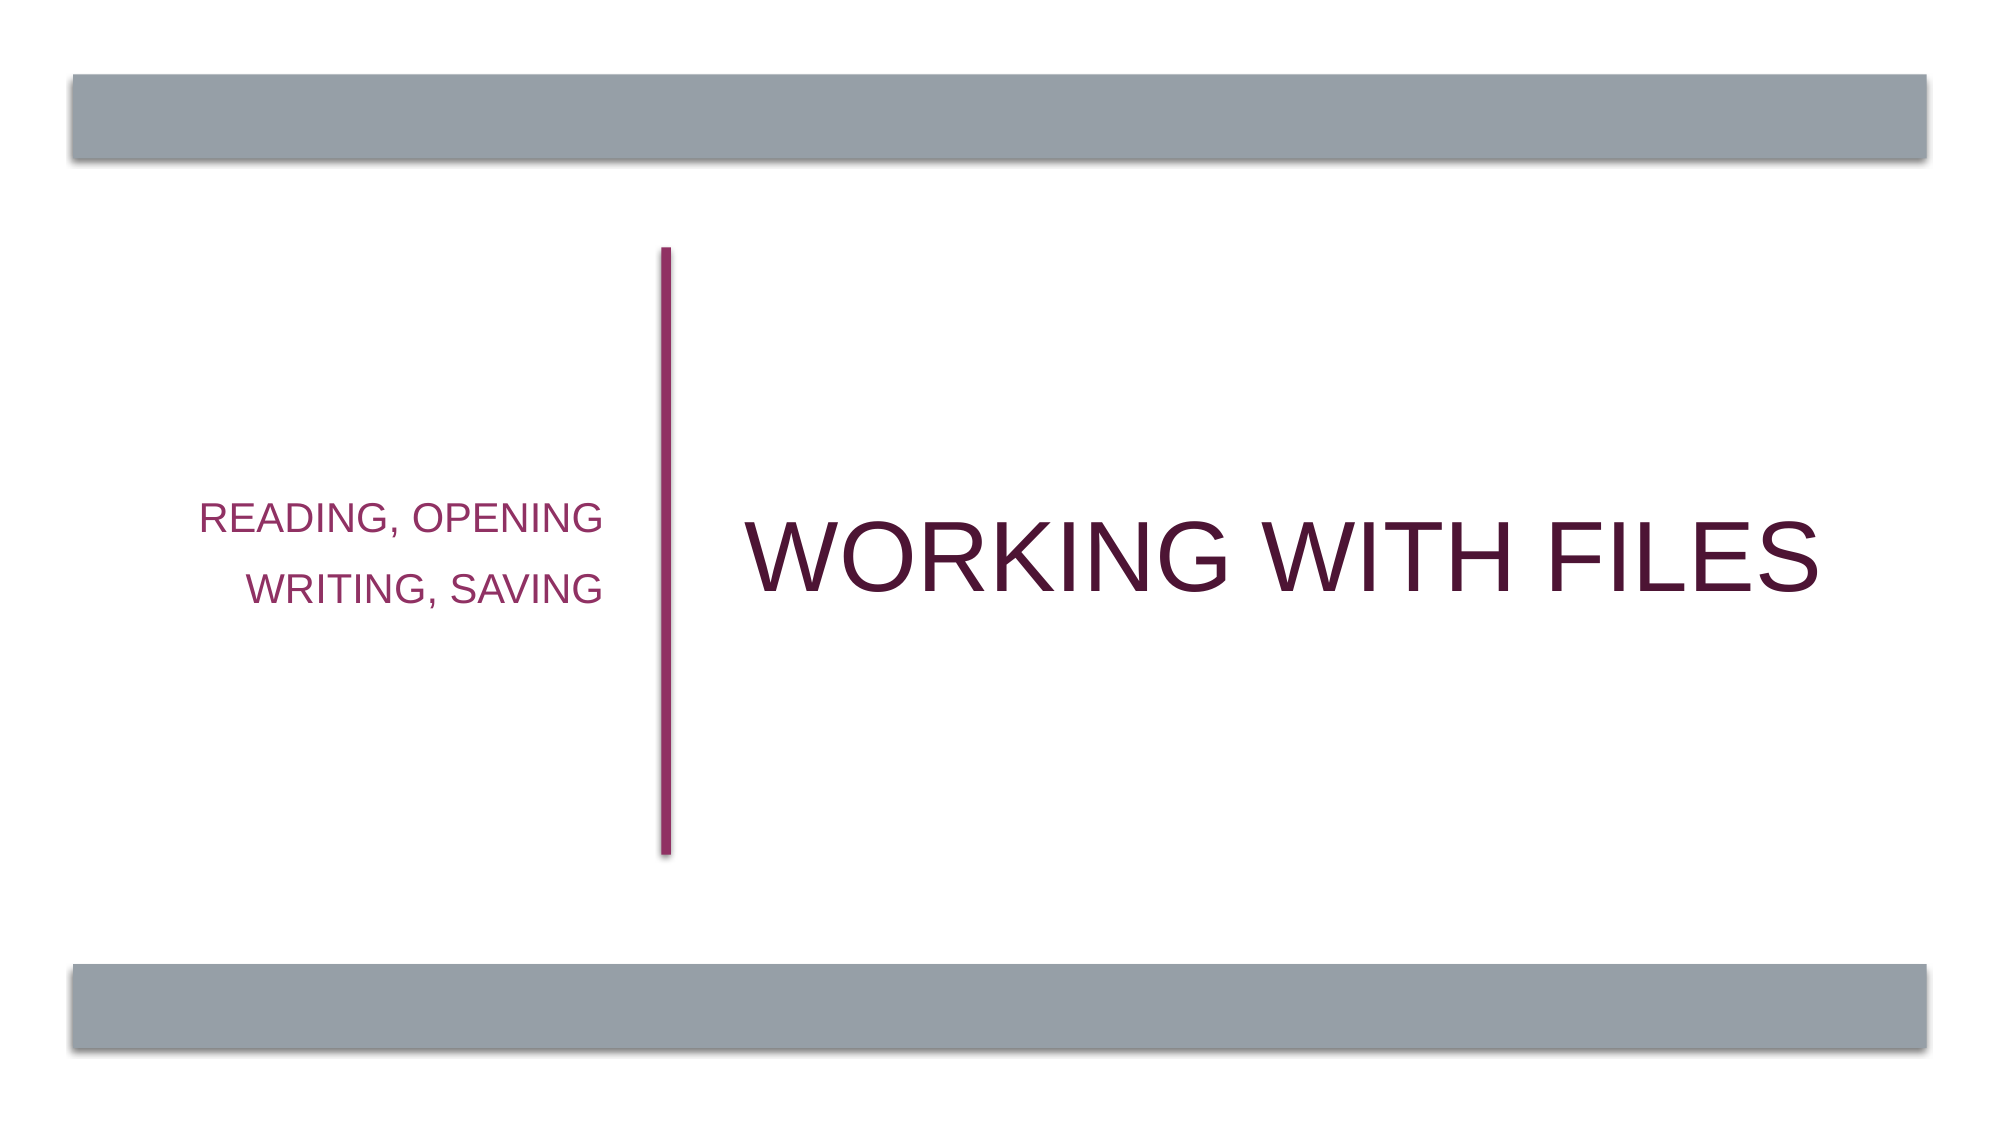

Reading, opening
Writing, saving
# Working with files